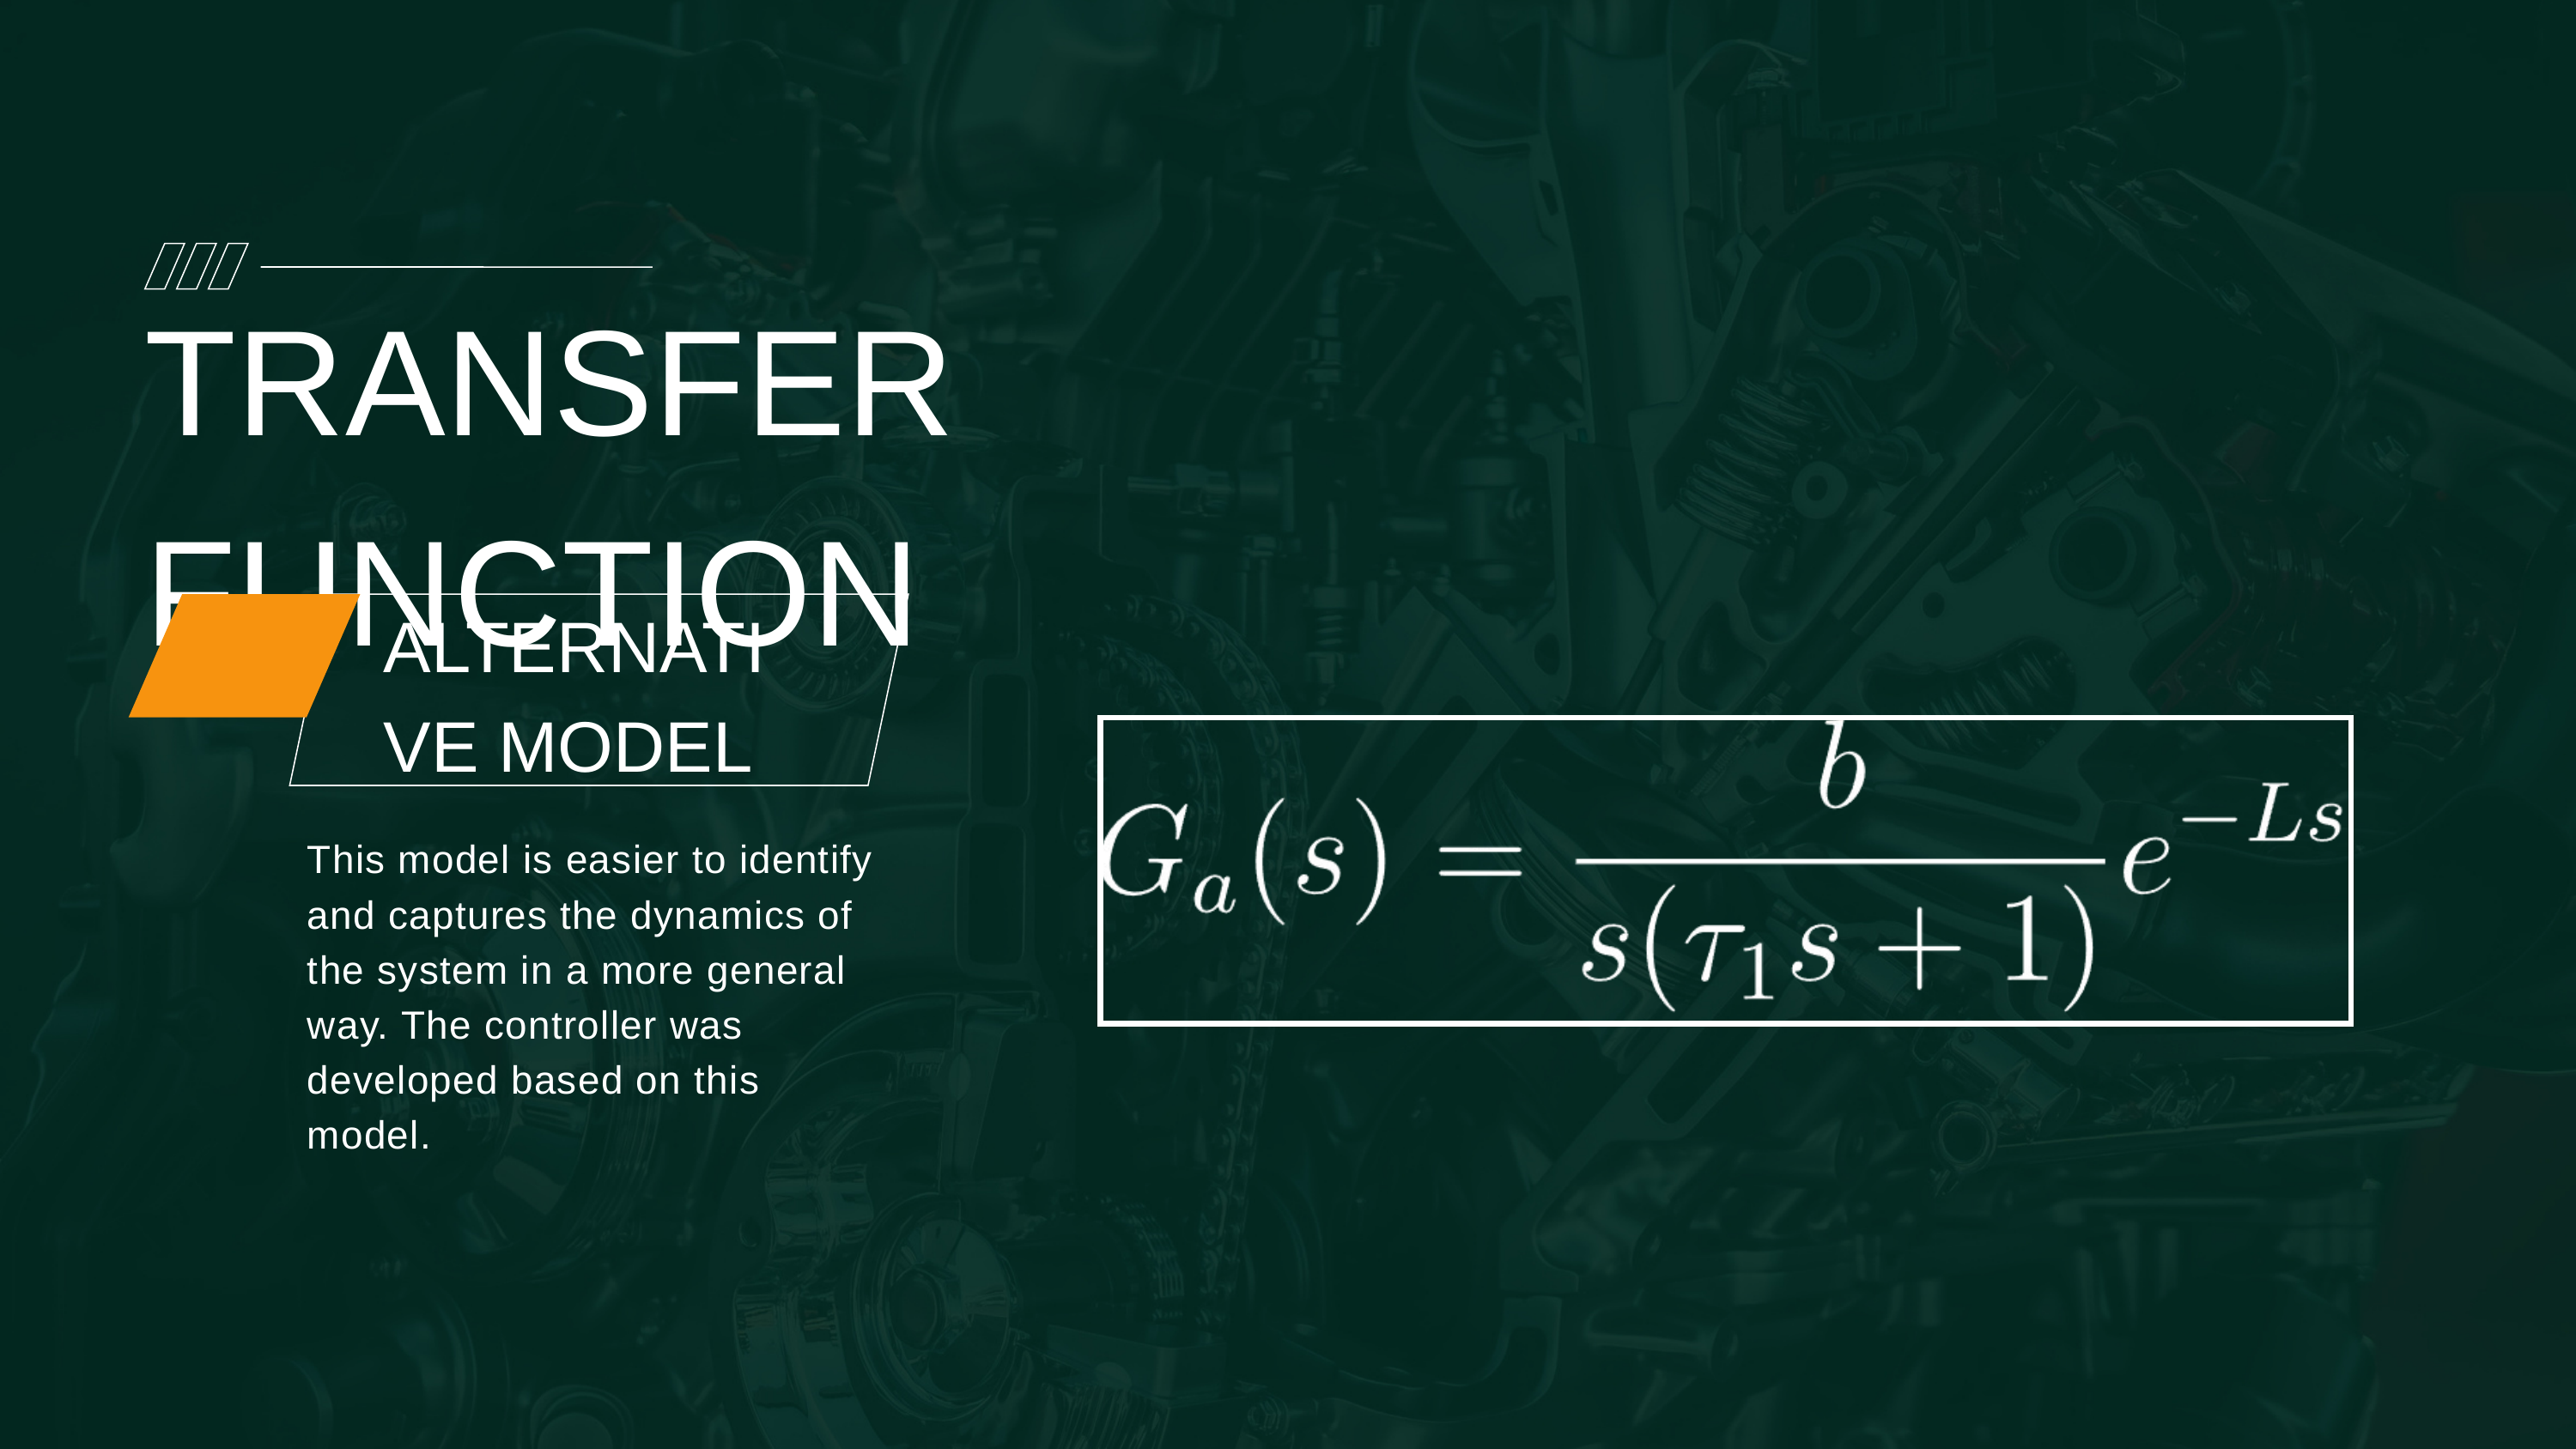

TRANSFER FUNCTION

ALTERNATIVE MODEL

This model is easier to identify and captures the dynamics of the system in a more general way. The controller was developed based on this model.